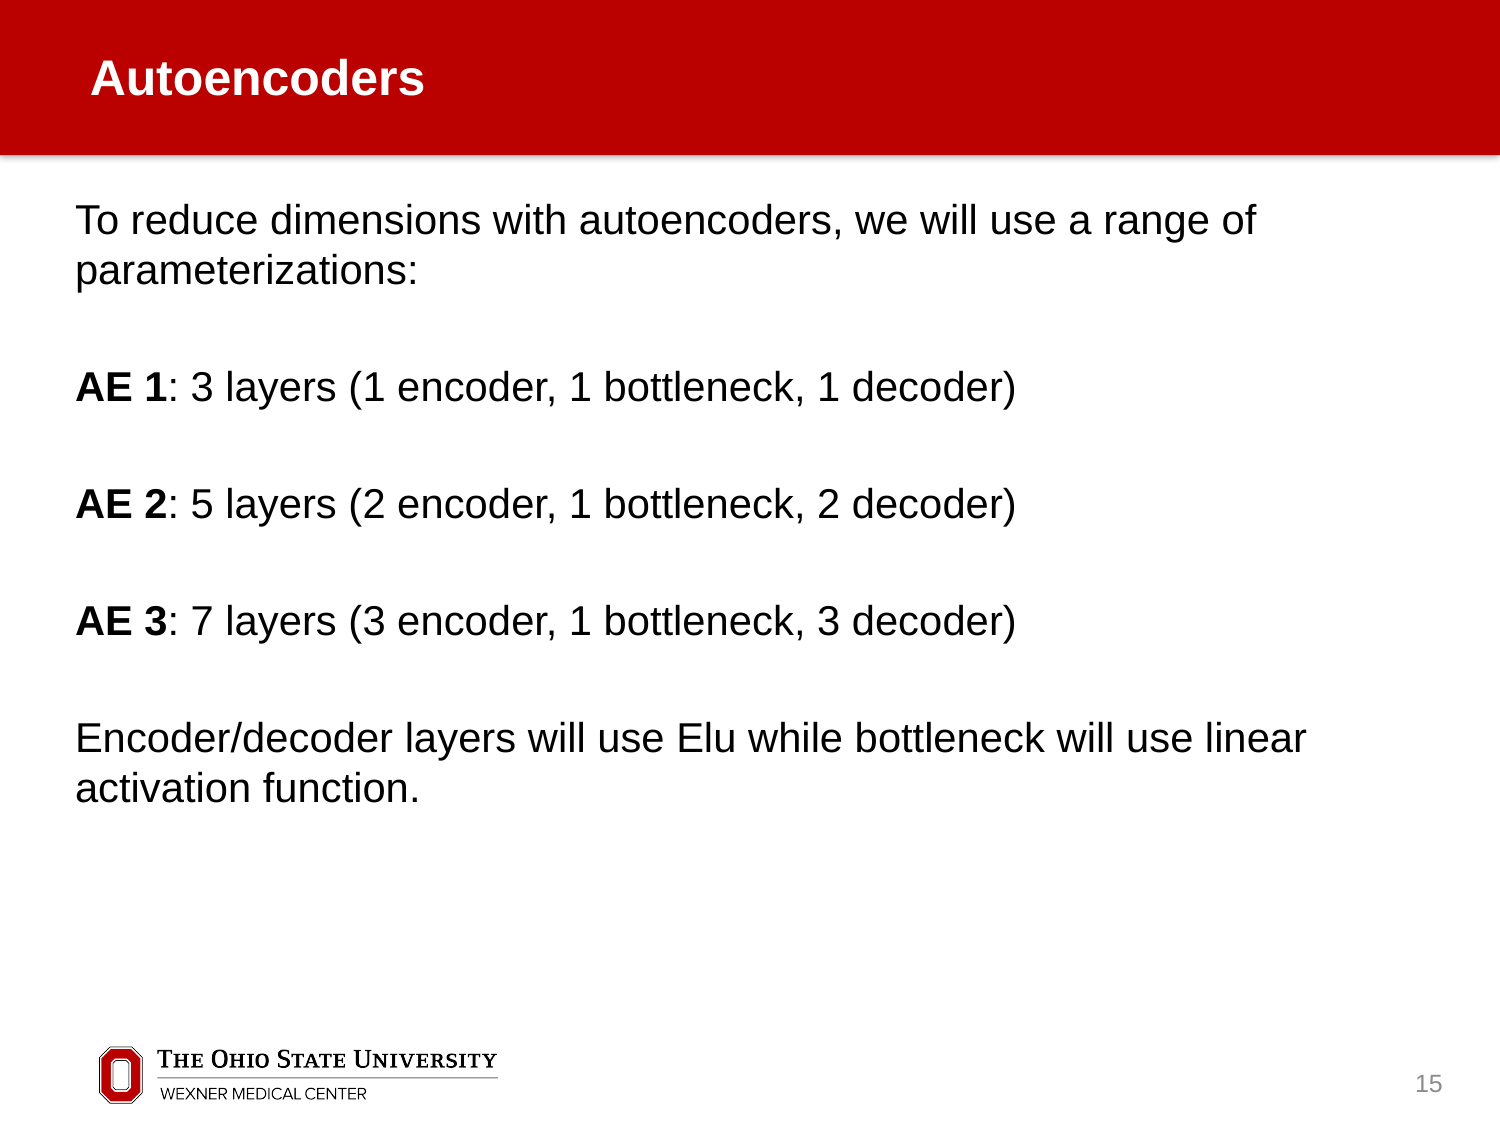

Autoencoders
To reduce dimensions with autoencoders, we will use a range of parameterizations:

AE 1: 3 layers (1 encoder, 1 bottleneck, 1 decoder)

AE 2: 5 layers (2 encoder, 1 bottleneck, 2 decoder)

AE 3: 7 layers (3 encoder, 1 bottleneck, 3 decoder)

Encoder/decoder layers will use Elu while bottleneck will use linear activation function.

15